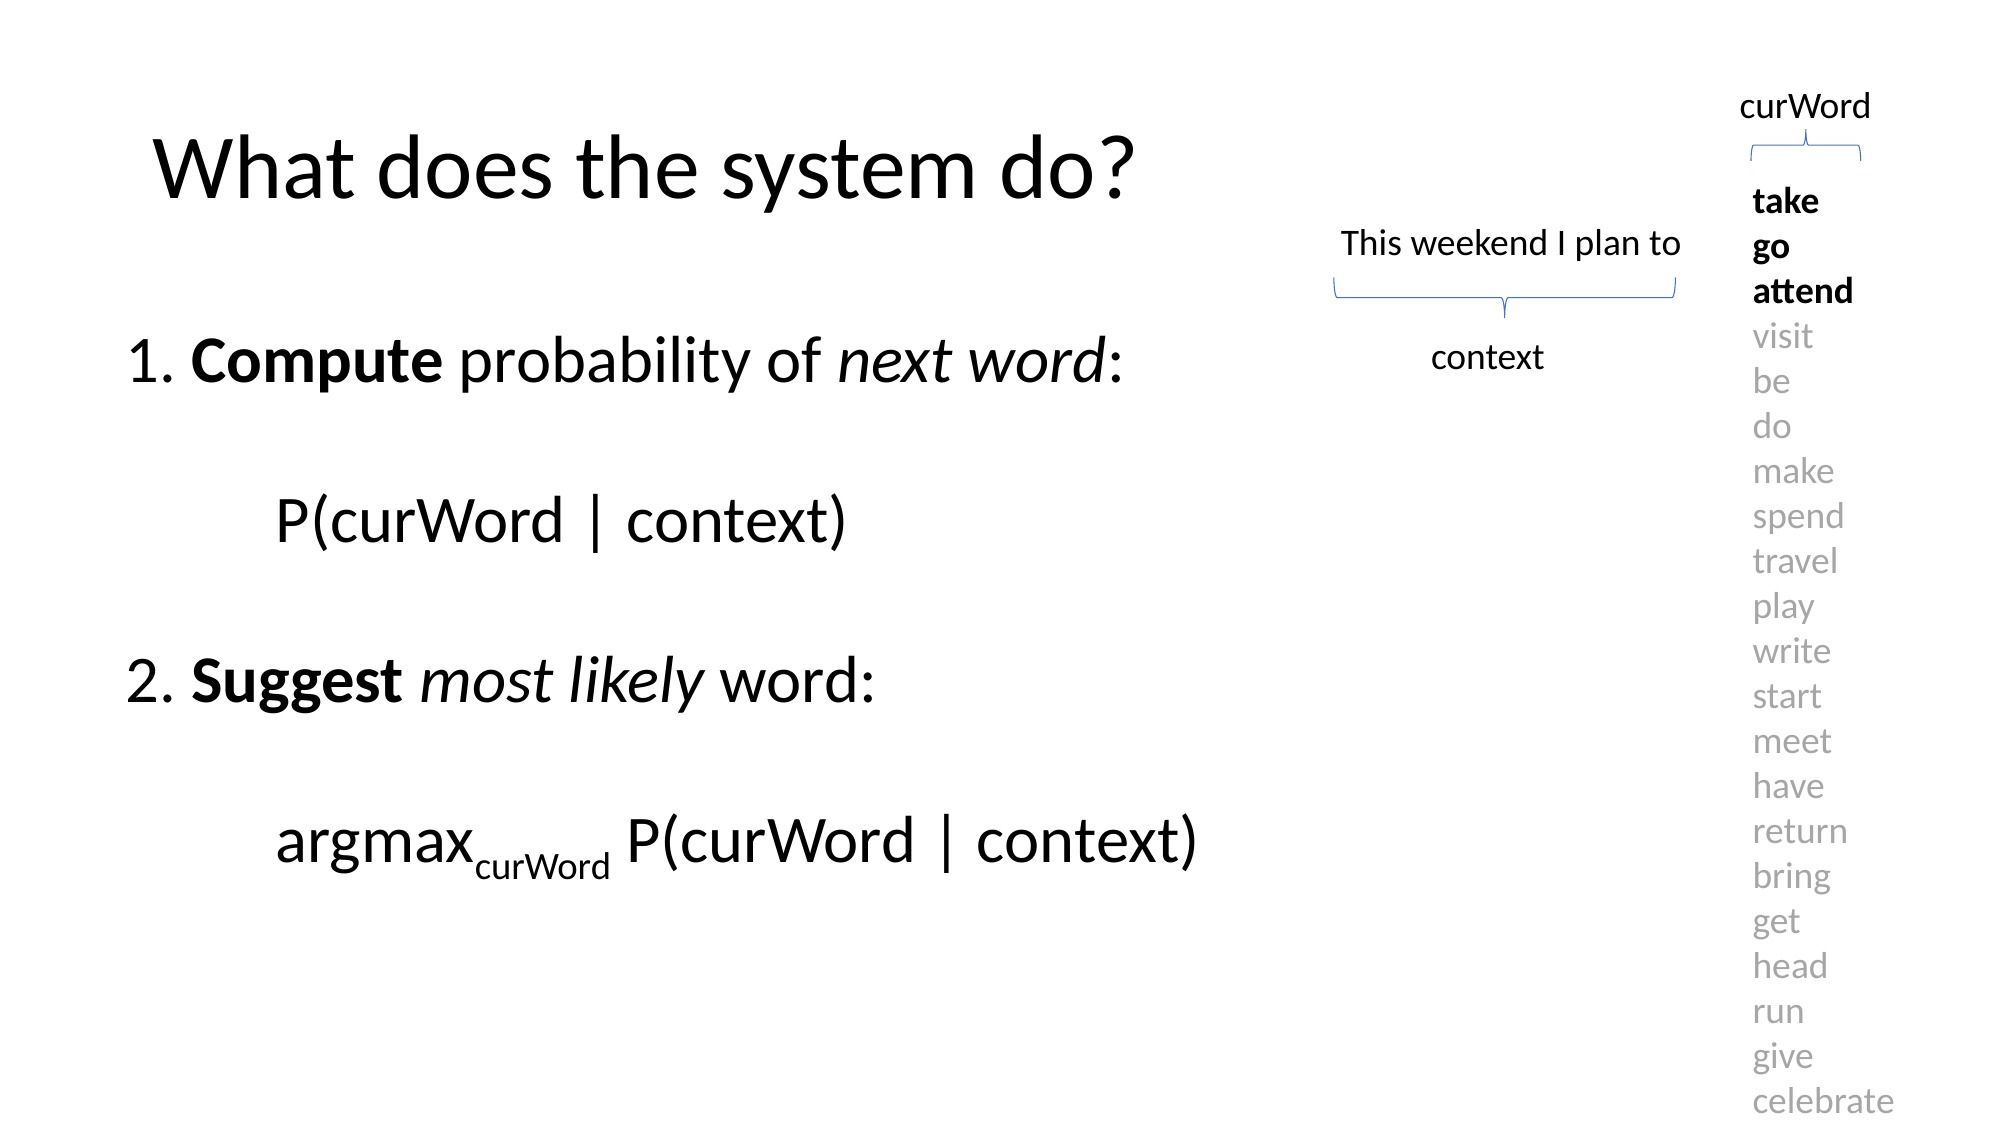

# What does the system do?
curWord

take
go
attend
visit
be
do
make
spend
travel
play
write
start
meet
have
return
bring
get
head
run
give
celebrate
show
continue
join
see
host
try
share
hold
This weekend I plan to
1. Compute probability of next word:
	P(curWord | context)
2. Suggest most likely word:
	argmaxcurWord P(curWord | context)
context